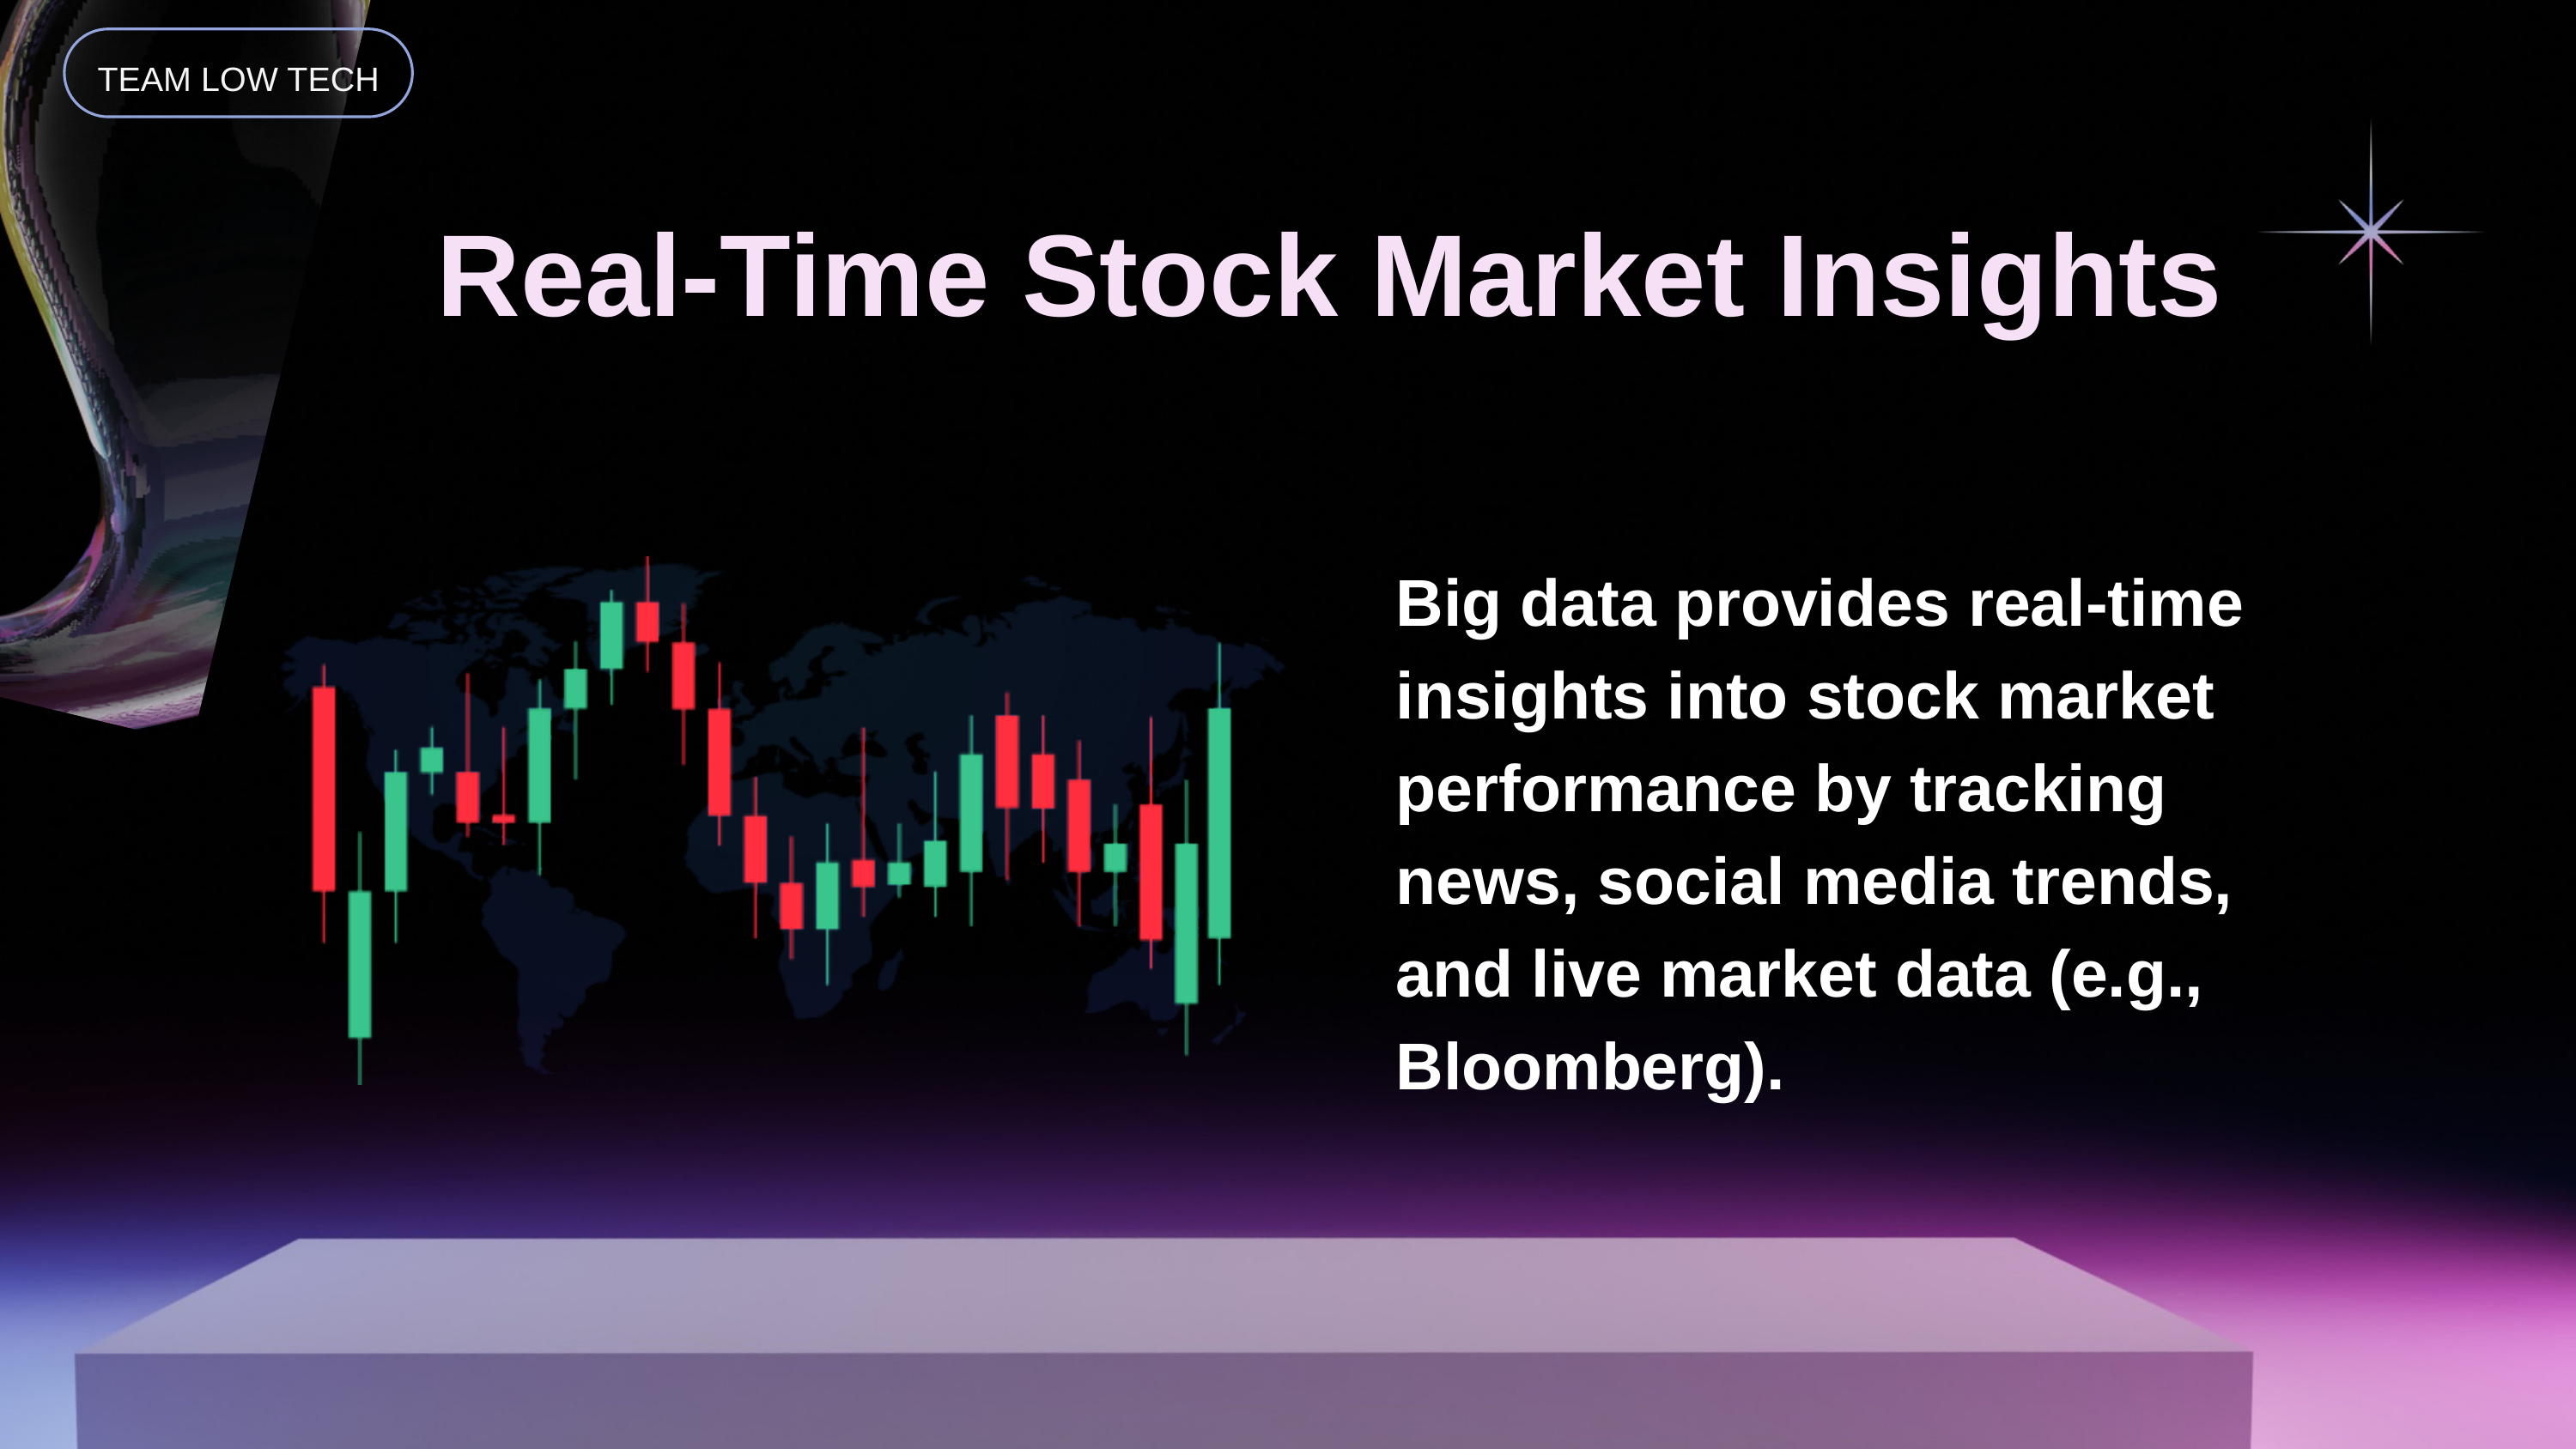

TEAM LOW TECH

Real-Time Stock Market Insights
Big data provides real-time insights into stock market performance by tracking news, social media trends, and live market data (e.g., Bloomberg).